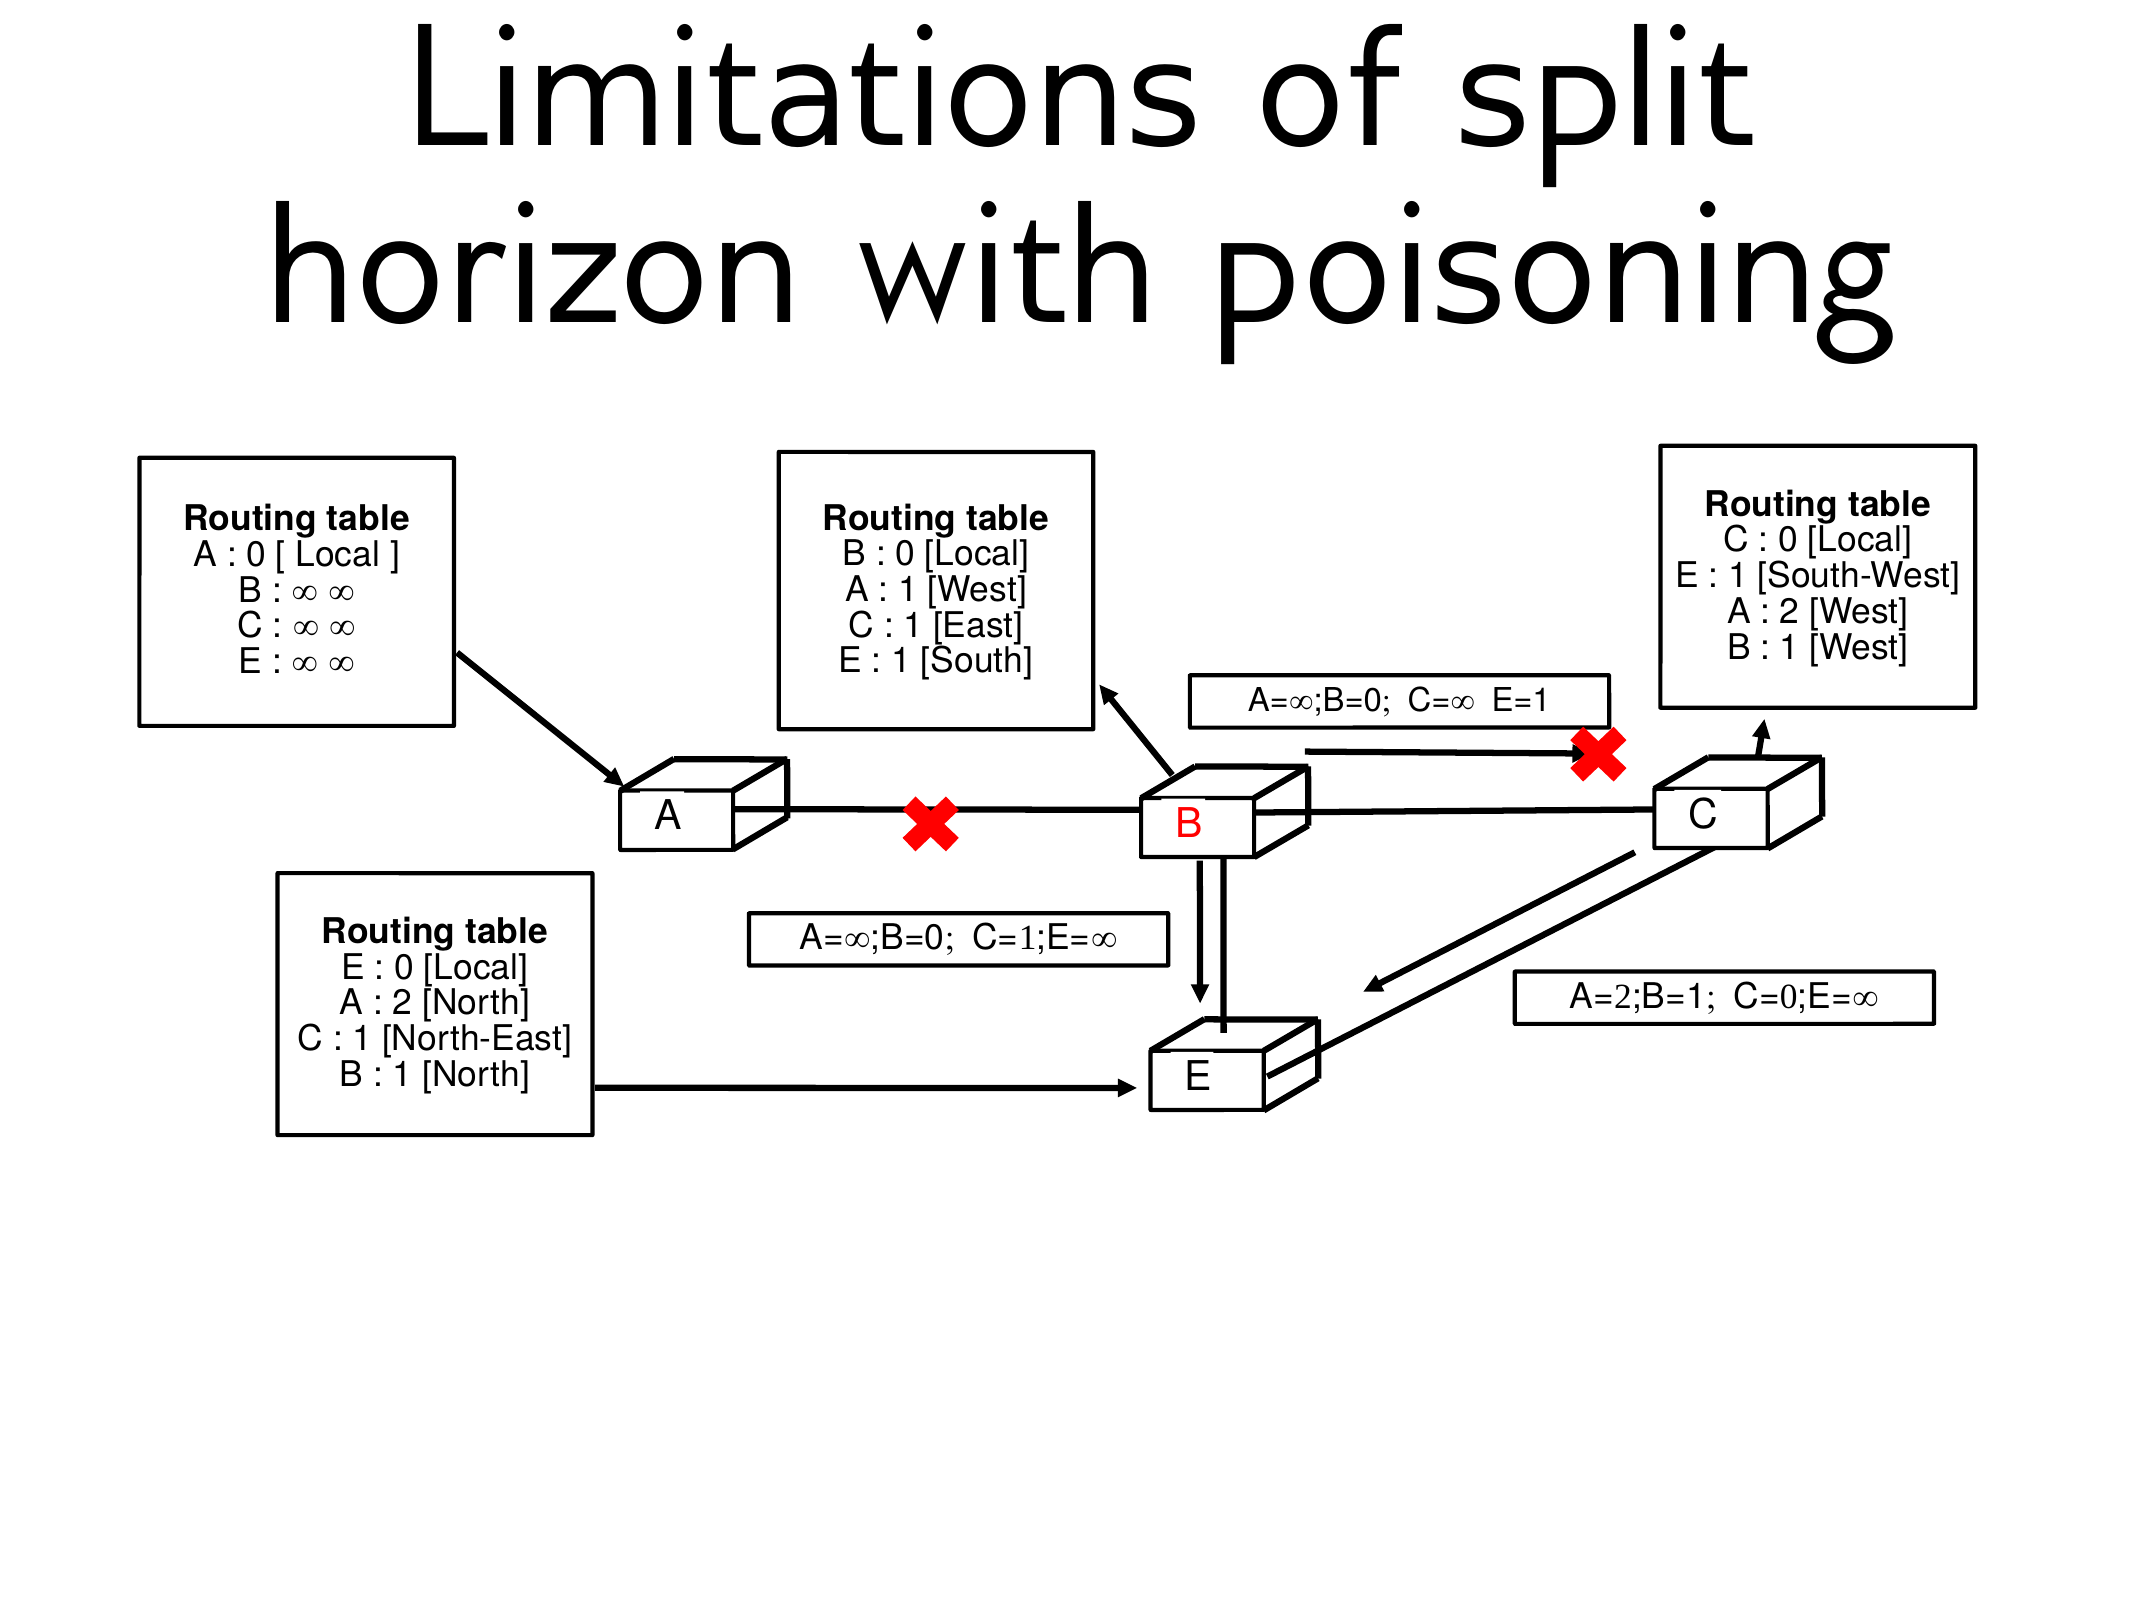

# Limitations of split horizon with poisoning

Routing table
C : 0 [Local]
E : 1 [South-West]
A : 2 [West]
B : 1 [West]

Routing table
B : 0 [Local]
A : 1 [West]
C : 1 [East]
E : 1 [South]

Routing table
A : 0 [ Local ]
B : ∞ ∞
C : ∞ ∞
E : ∞ ∞

A=∞;B=0; C=∞ E=1

A=∞;B=0; C=1;E=∞

 C

 A

 B

C

A=2;B=1; C=0;E=∞

Routing table
E : 0 [Local]
A : 2 [North]
C : 1 [North-East]
B : 1 [North]

 E

E